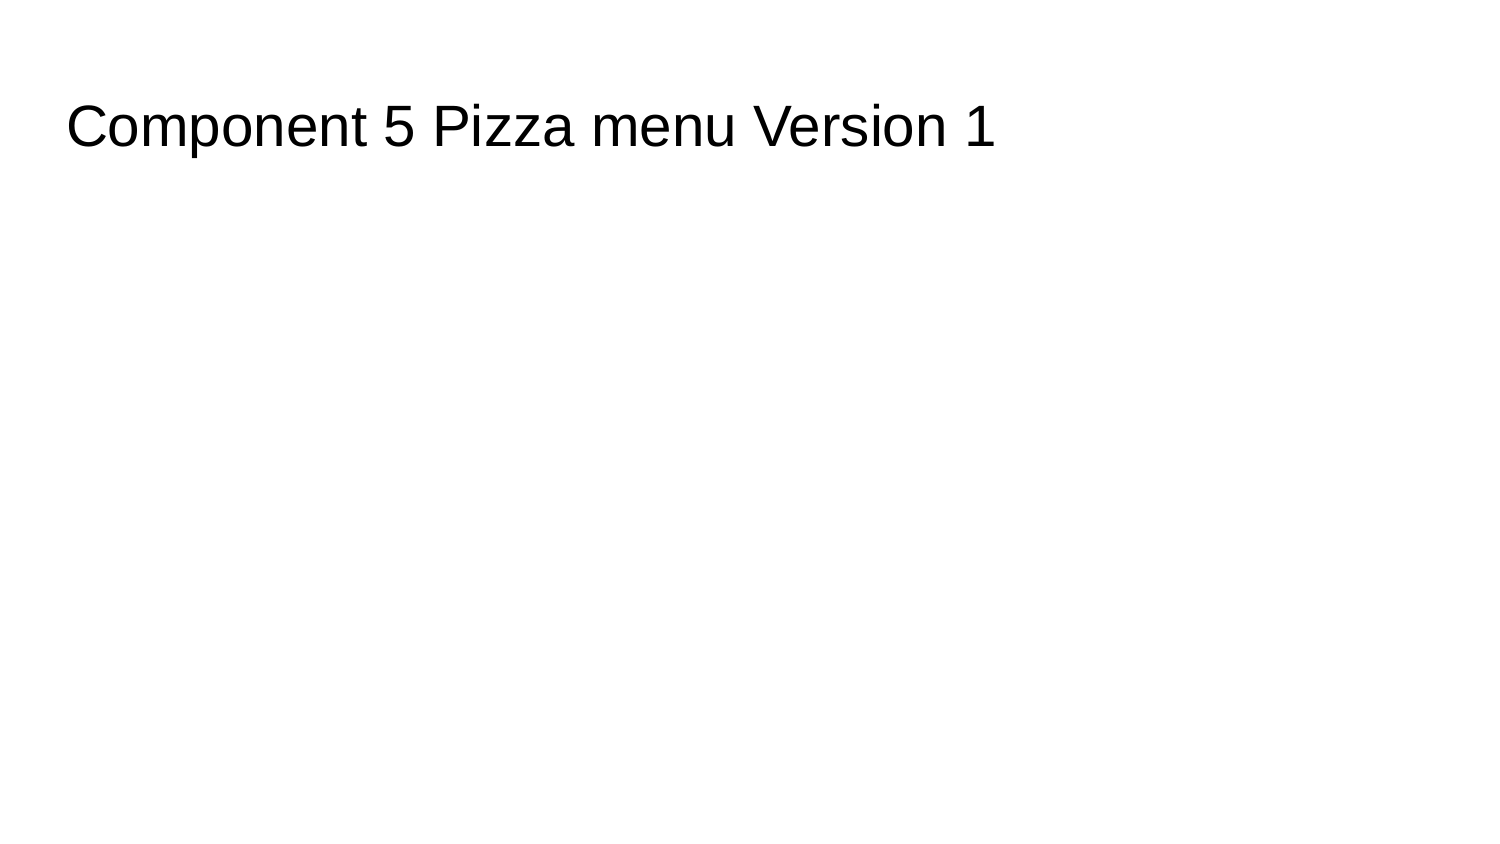

# Component 5 Pizza menu Version 1